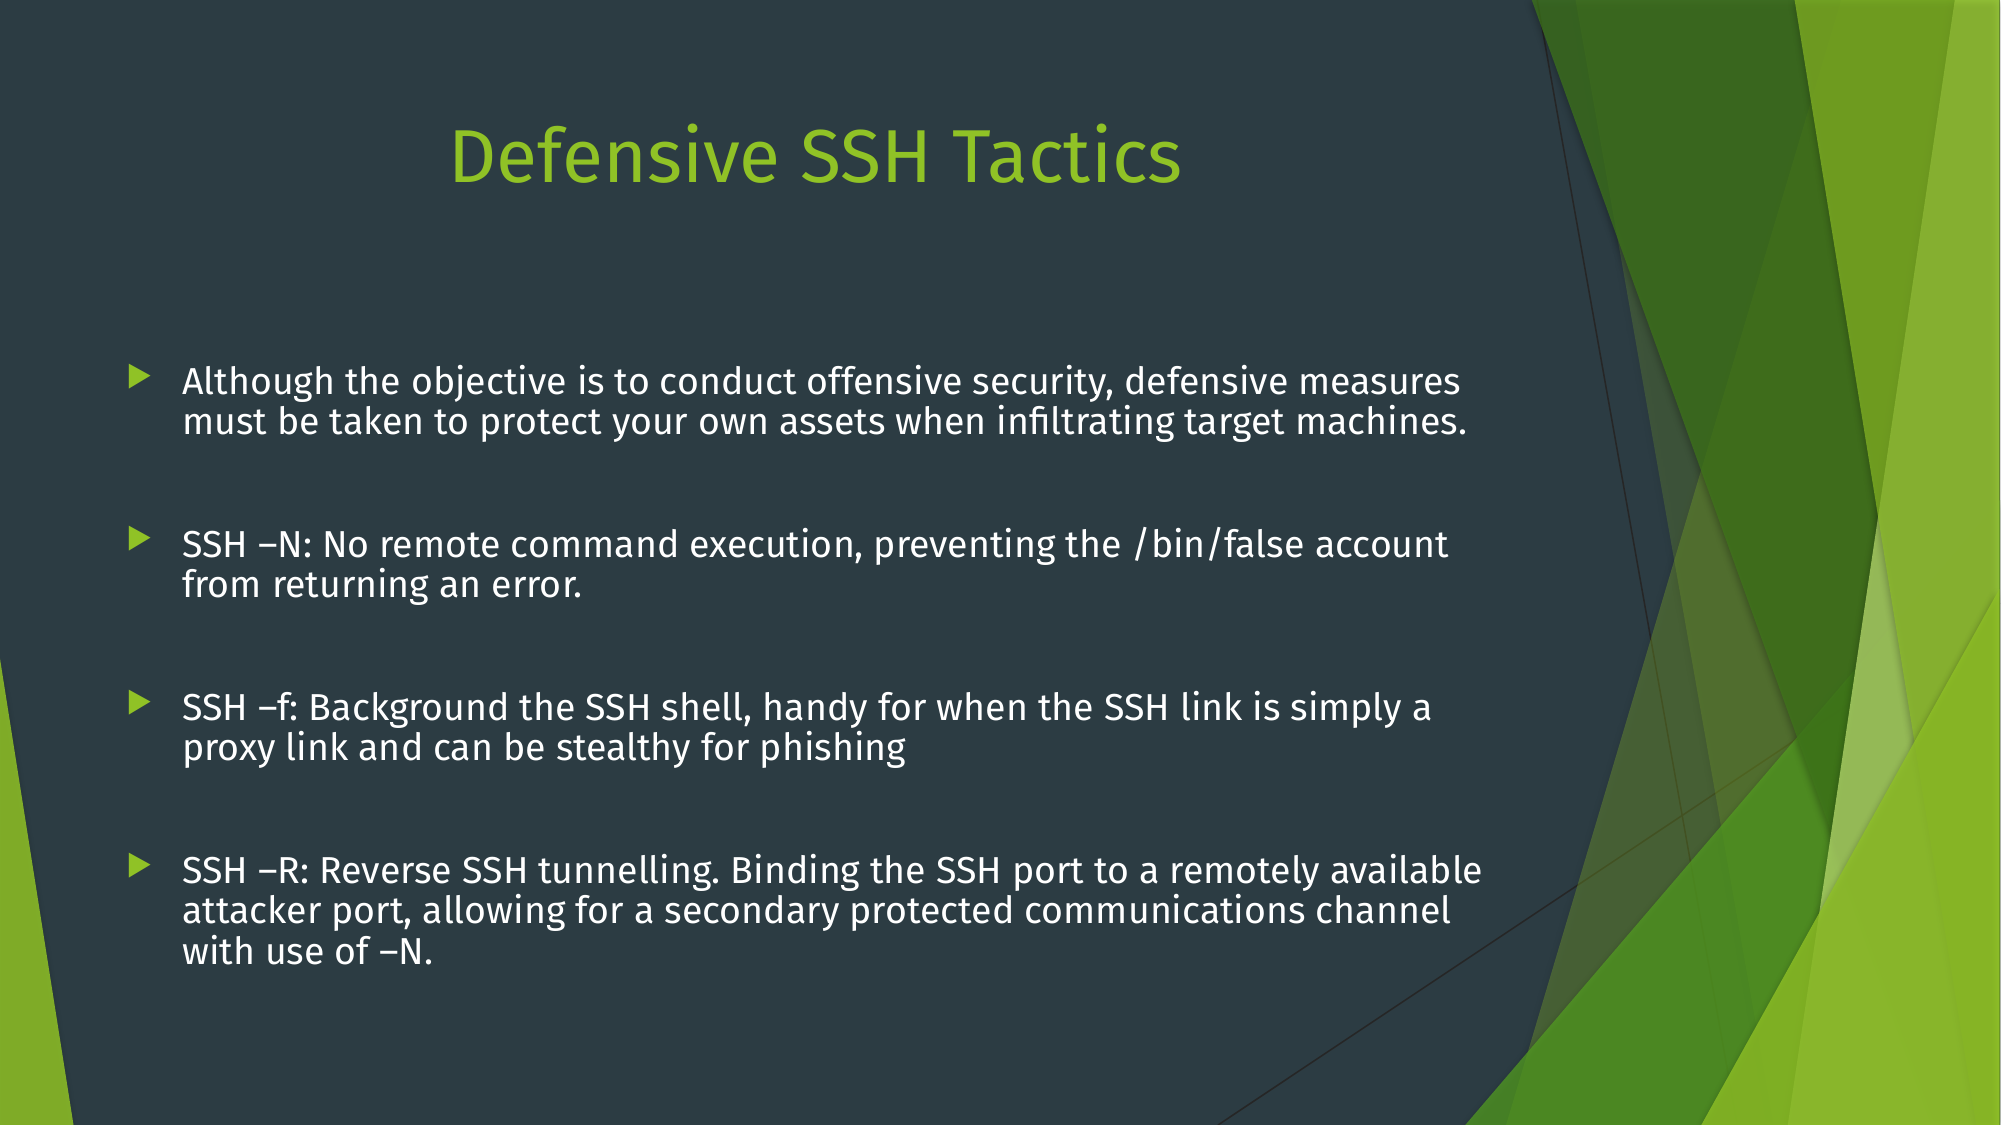

# Defensive SSH Tactics
Although the objective is to conduct offensive security, defensive measures must be taken to protect your own assets when infiltrating target machines.

SSH –N: No remote command execution, preventing the /bin/false account from returning an error.

SSH –f: Background the SSH shell, handy for when the SSH link is simply a proxy link and can be stealthy for phishing

SSH –R: Reverse SSH tunnelling. Binding the SSH port to a remotely available attacker port, allowing for a secondary protected communications channel with use of –N.